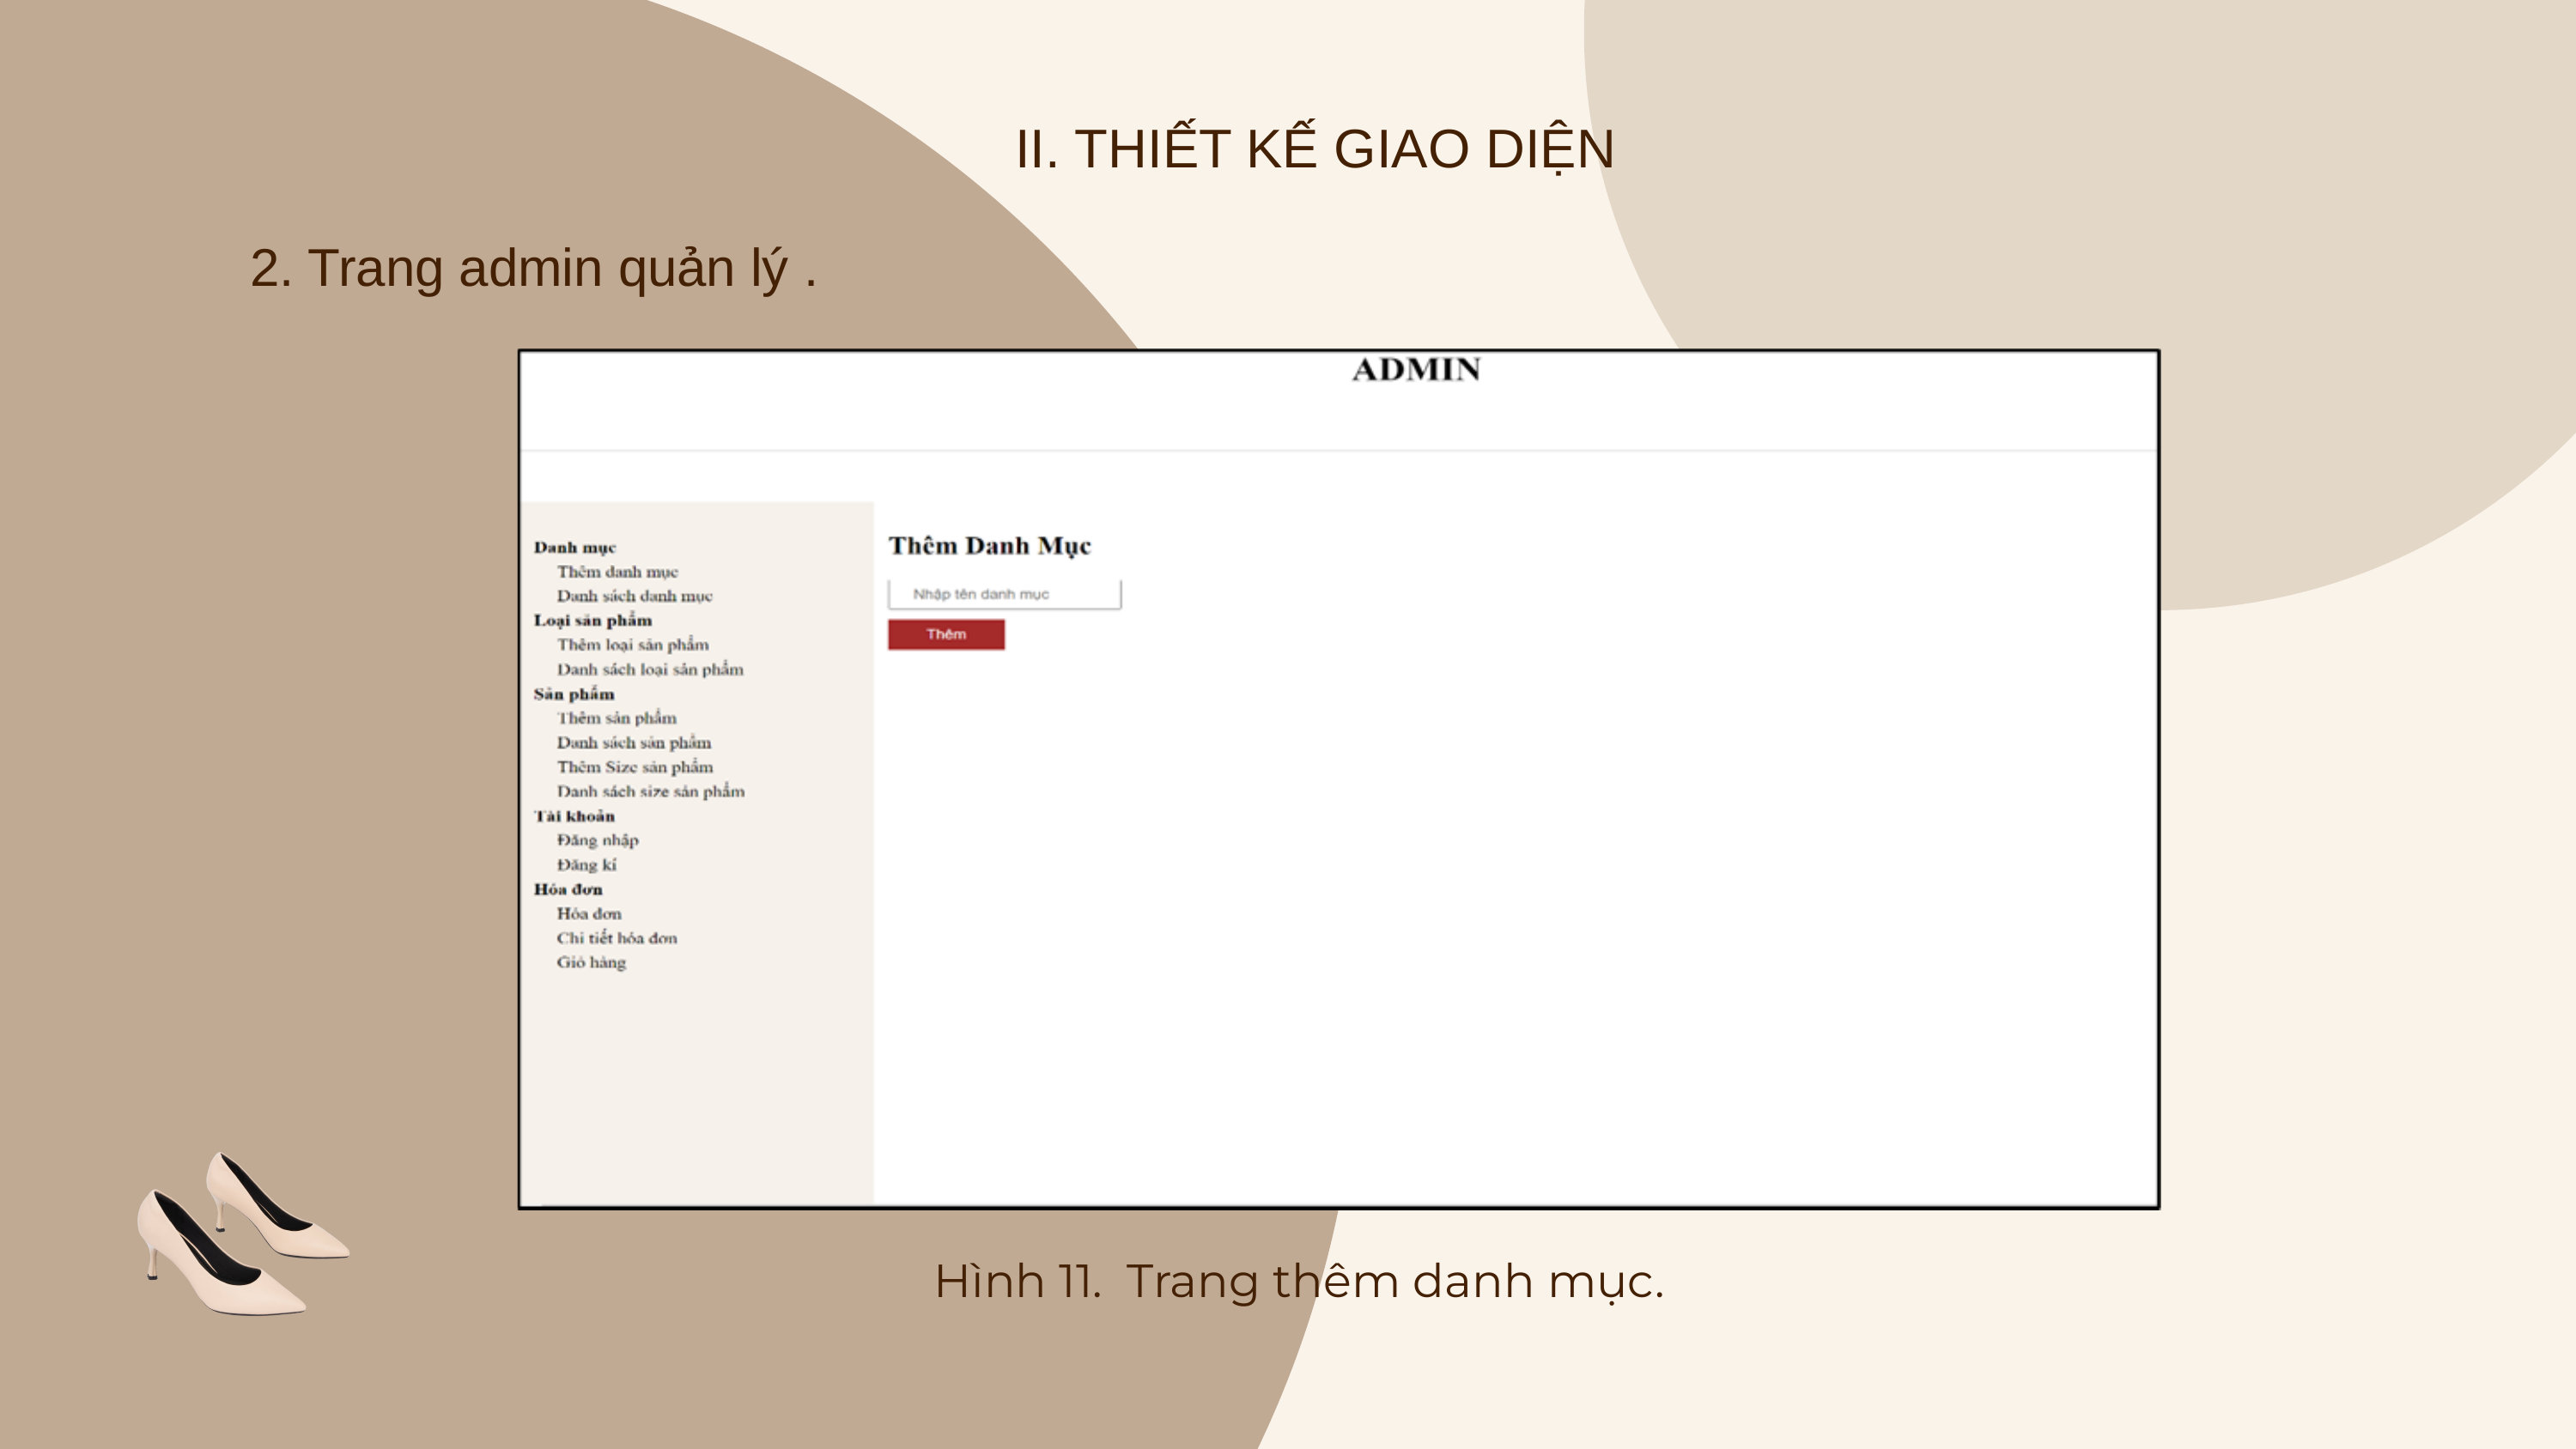

II. THIẾT KẾ GIAO DIỆN
2. Trang admin quản lý .

Hình 11.  Trang thêm danh mục.